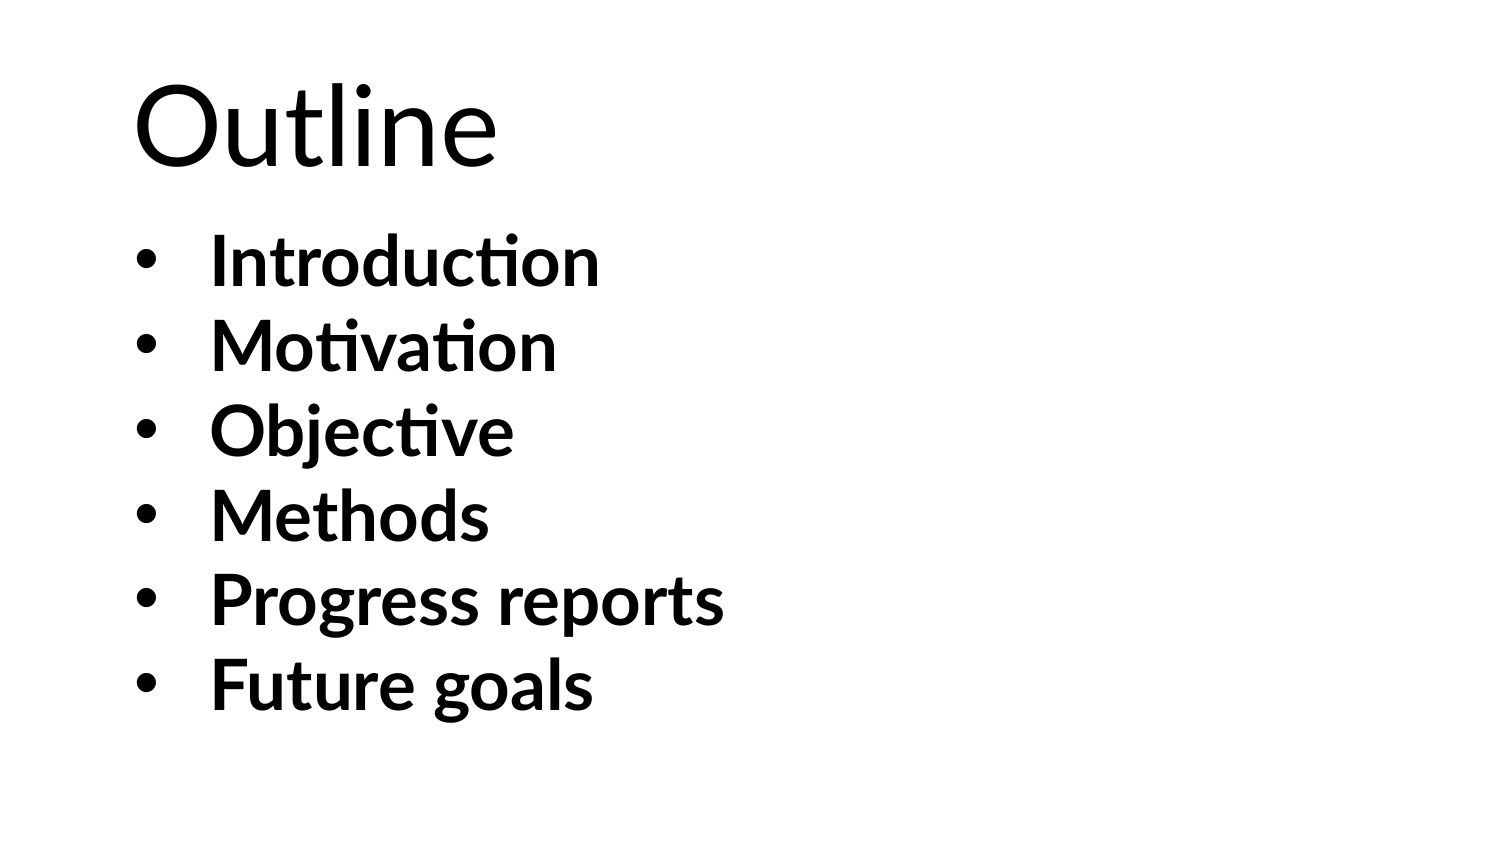

# Outline
Introduction
Motivation
Objective
Methods
Progress reports
Future goals